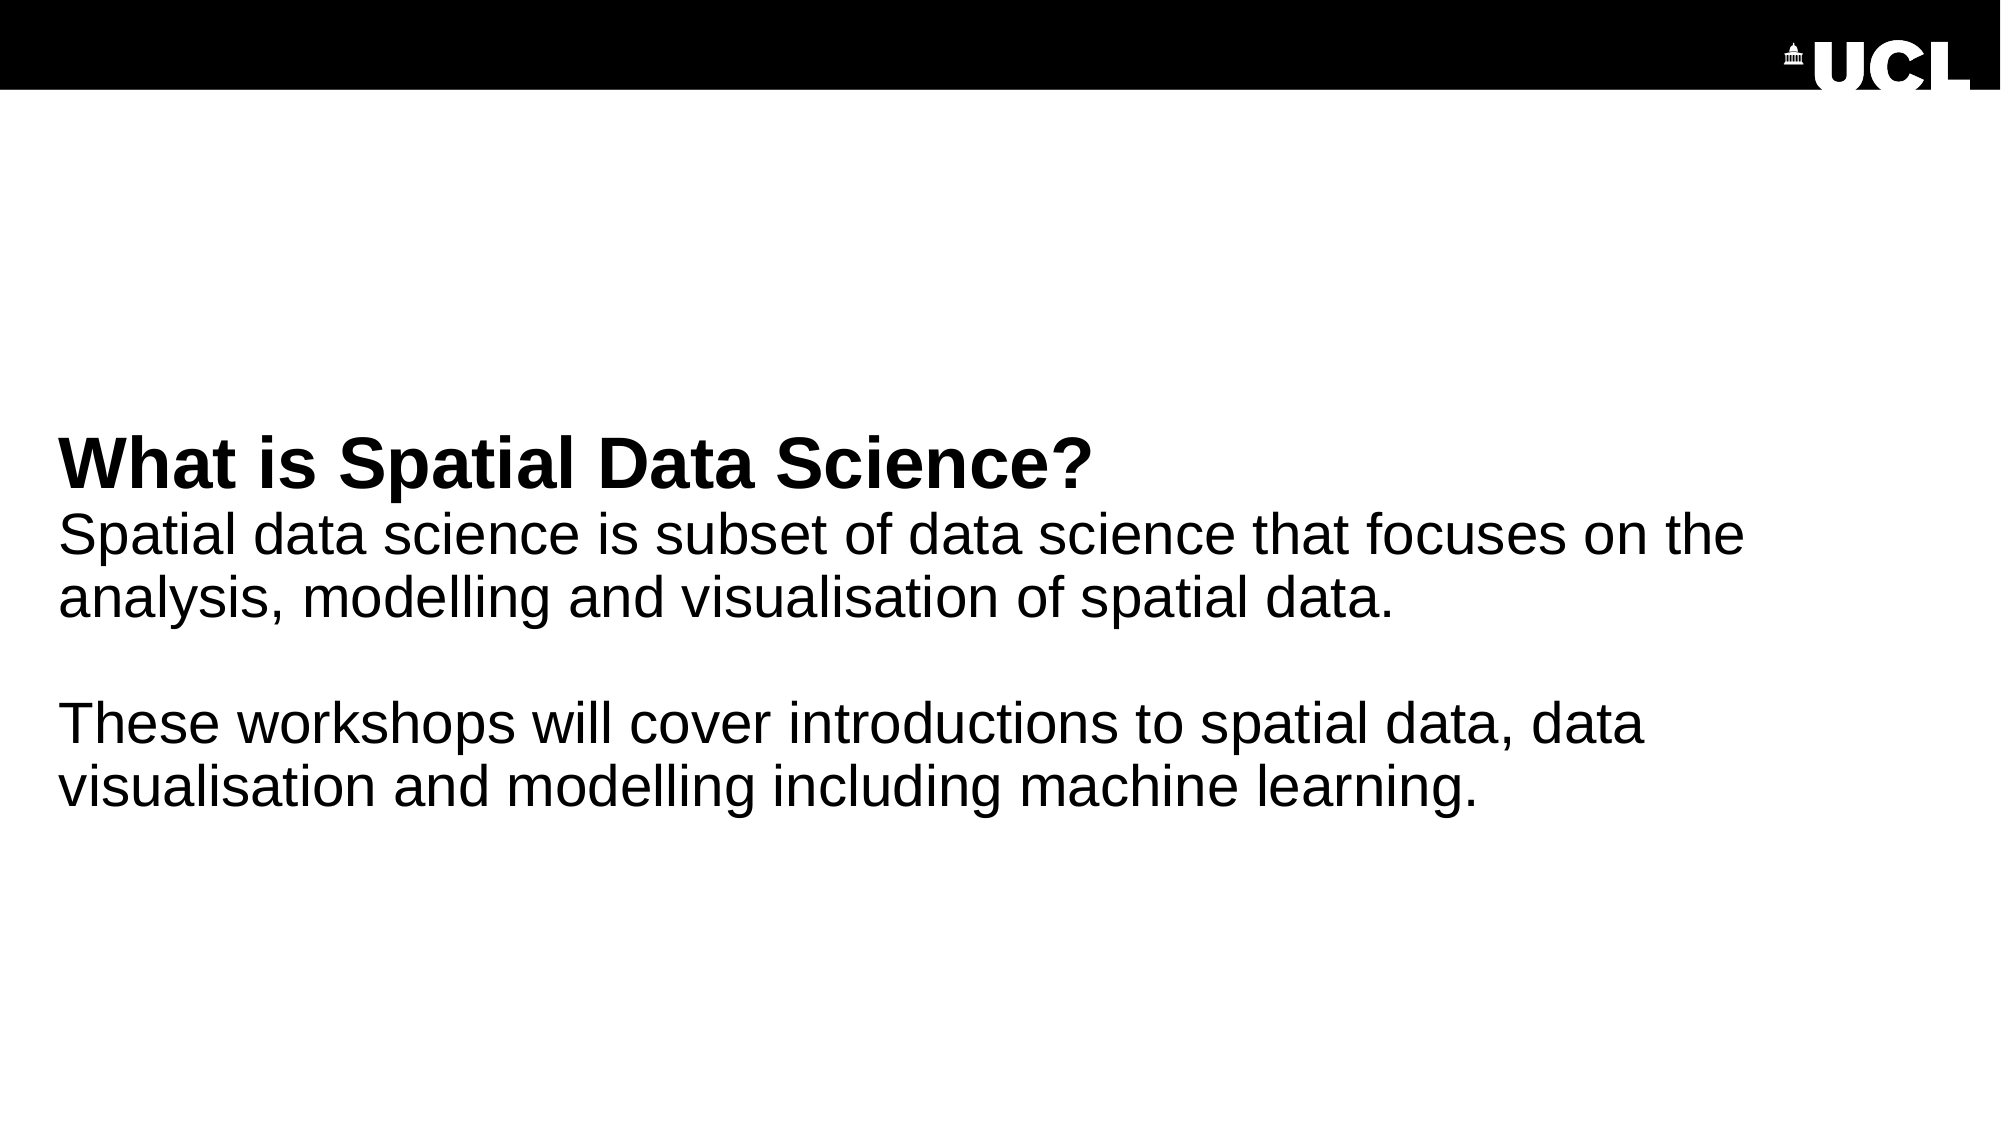

# What is Spatial Data Science? Spatial data science is subset of data science that focuses on the analysis, modelling and visualisation of spatial data. These workshops will cover introductions to spatial data, data visualisation and modelling including machine learning.